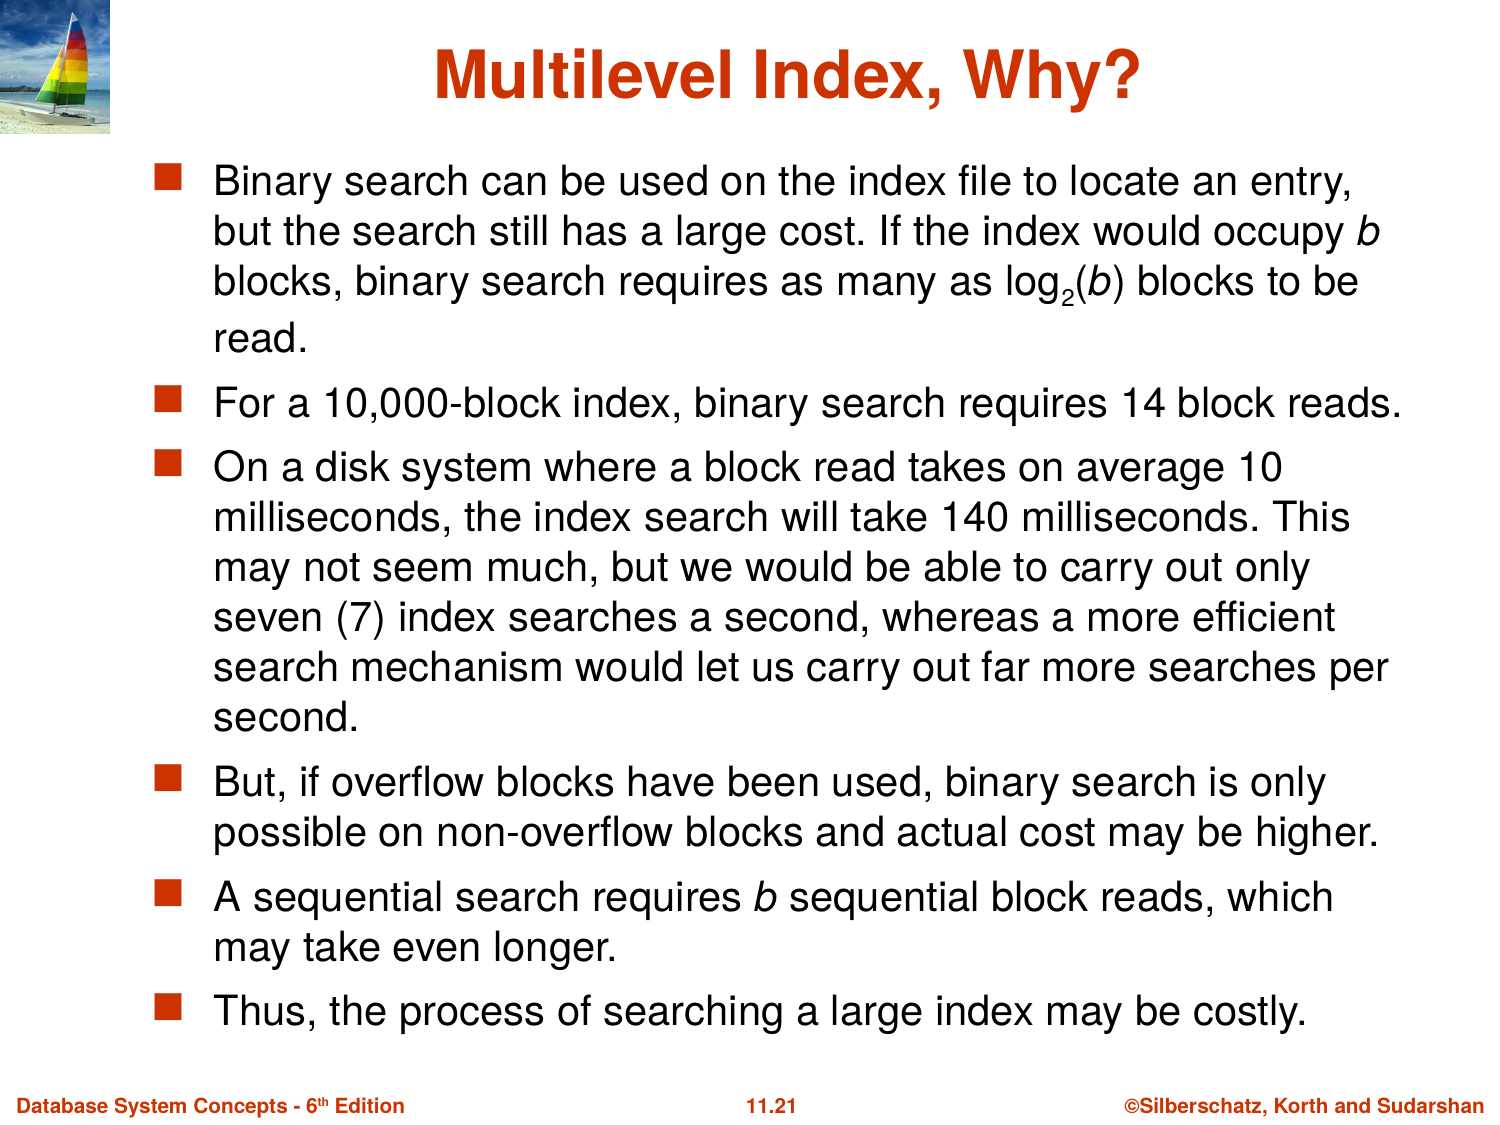

# Multilevel Index, Why?
Binary search can be used on the index file to locate an entry, but the search still has a large cost. If the index would occupy b blocks, binary search requires as many as log2(b) blocks to be read.
For a 10,000-block index, binary search requires 14 block reads.
On a disk system where a block read takes on average 10 milliseconds, the index search will take 140 milliseconds. This may not seem much, but we would be able to carry out only seven (7) index searches a second, whereas a more efficient search mechanism would let us carry out far more searches per second.
But, if overflow blocks have been used, binary search is only possible on non-overflow blocks and actual cost may be higher.
A sequential search requires b sequential block reads, which may take even longer.
Thus, the process of searching a large index may be costly.